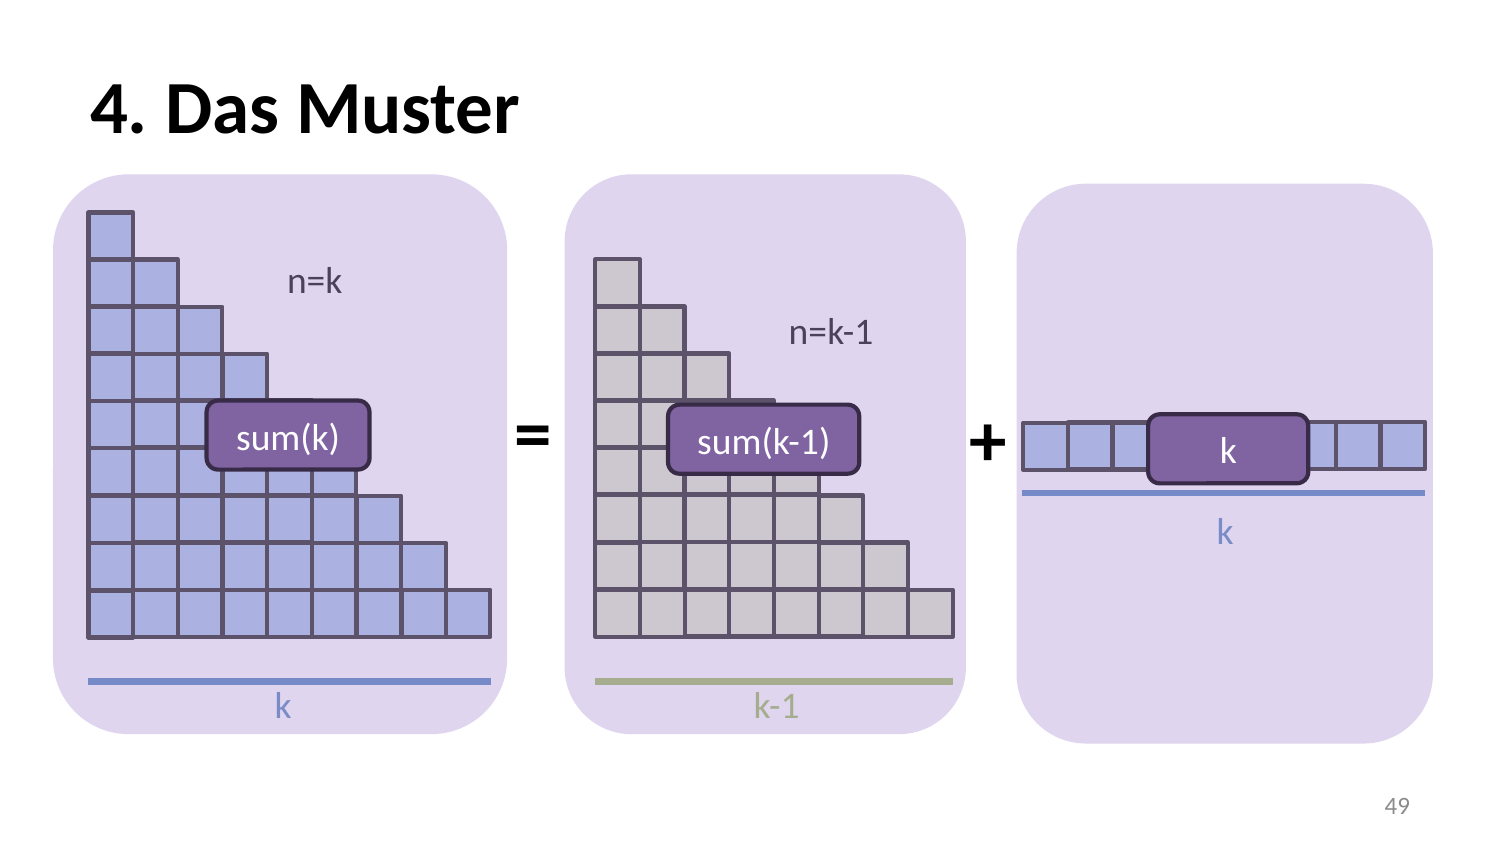

# 4. Das Muster

n=k

n=k-1
=
+
sum(k)
sum(k-1)
k

k
k
k-1
49